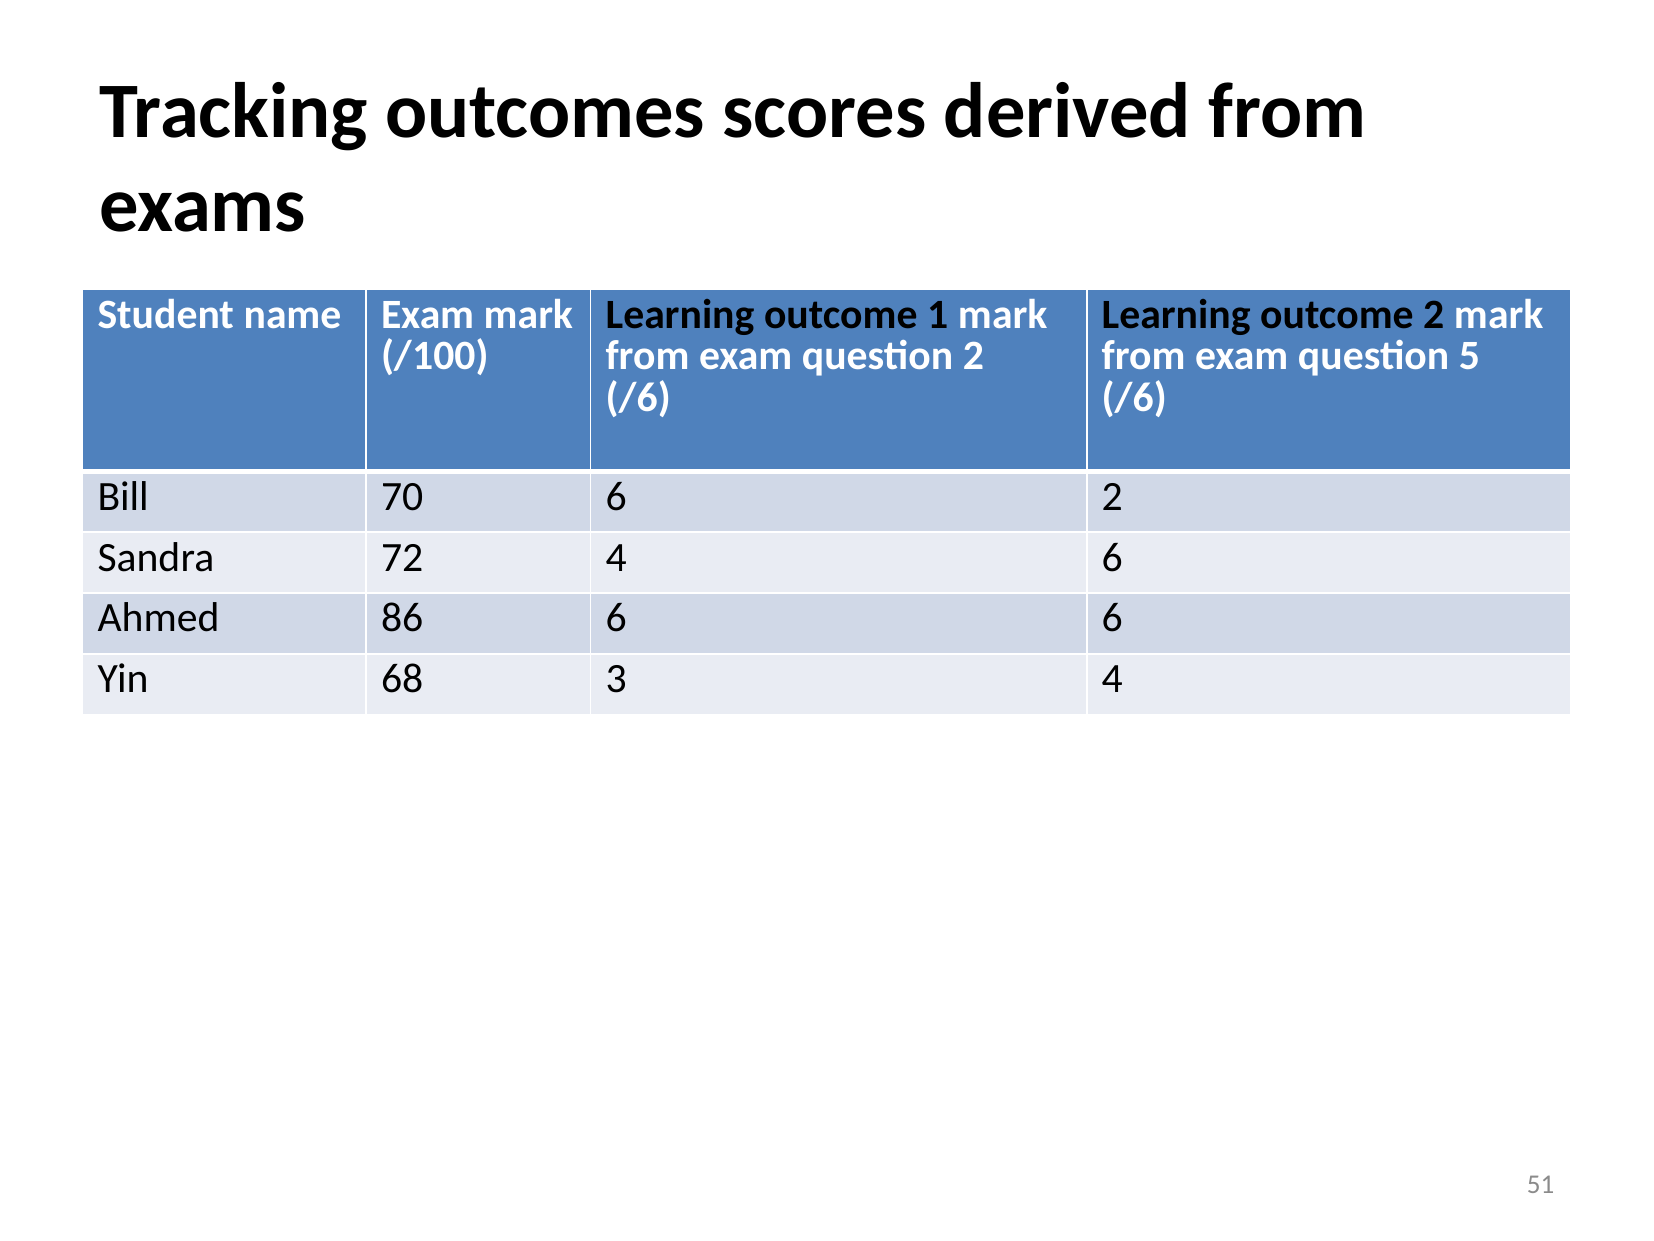

# Tracking outcomes scores derived from exams
| Student name | Exam mark (/100) | Learning outcome 1 mark from exam question 2 (/6) | Learning outcome 2 mark from exam question 5 (/6) |
| --- | --- | --- | --- |
| Bill | 70 | 6 | 2 |
| Sandra | 72 | 4 | 6 |
| Ahmed | 86 | 6 | 6 |
| Yin | 68 | 3 | 4 |
51